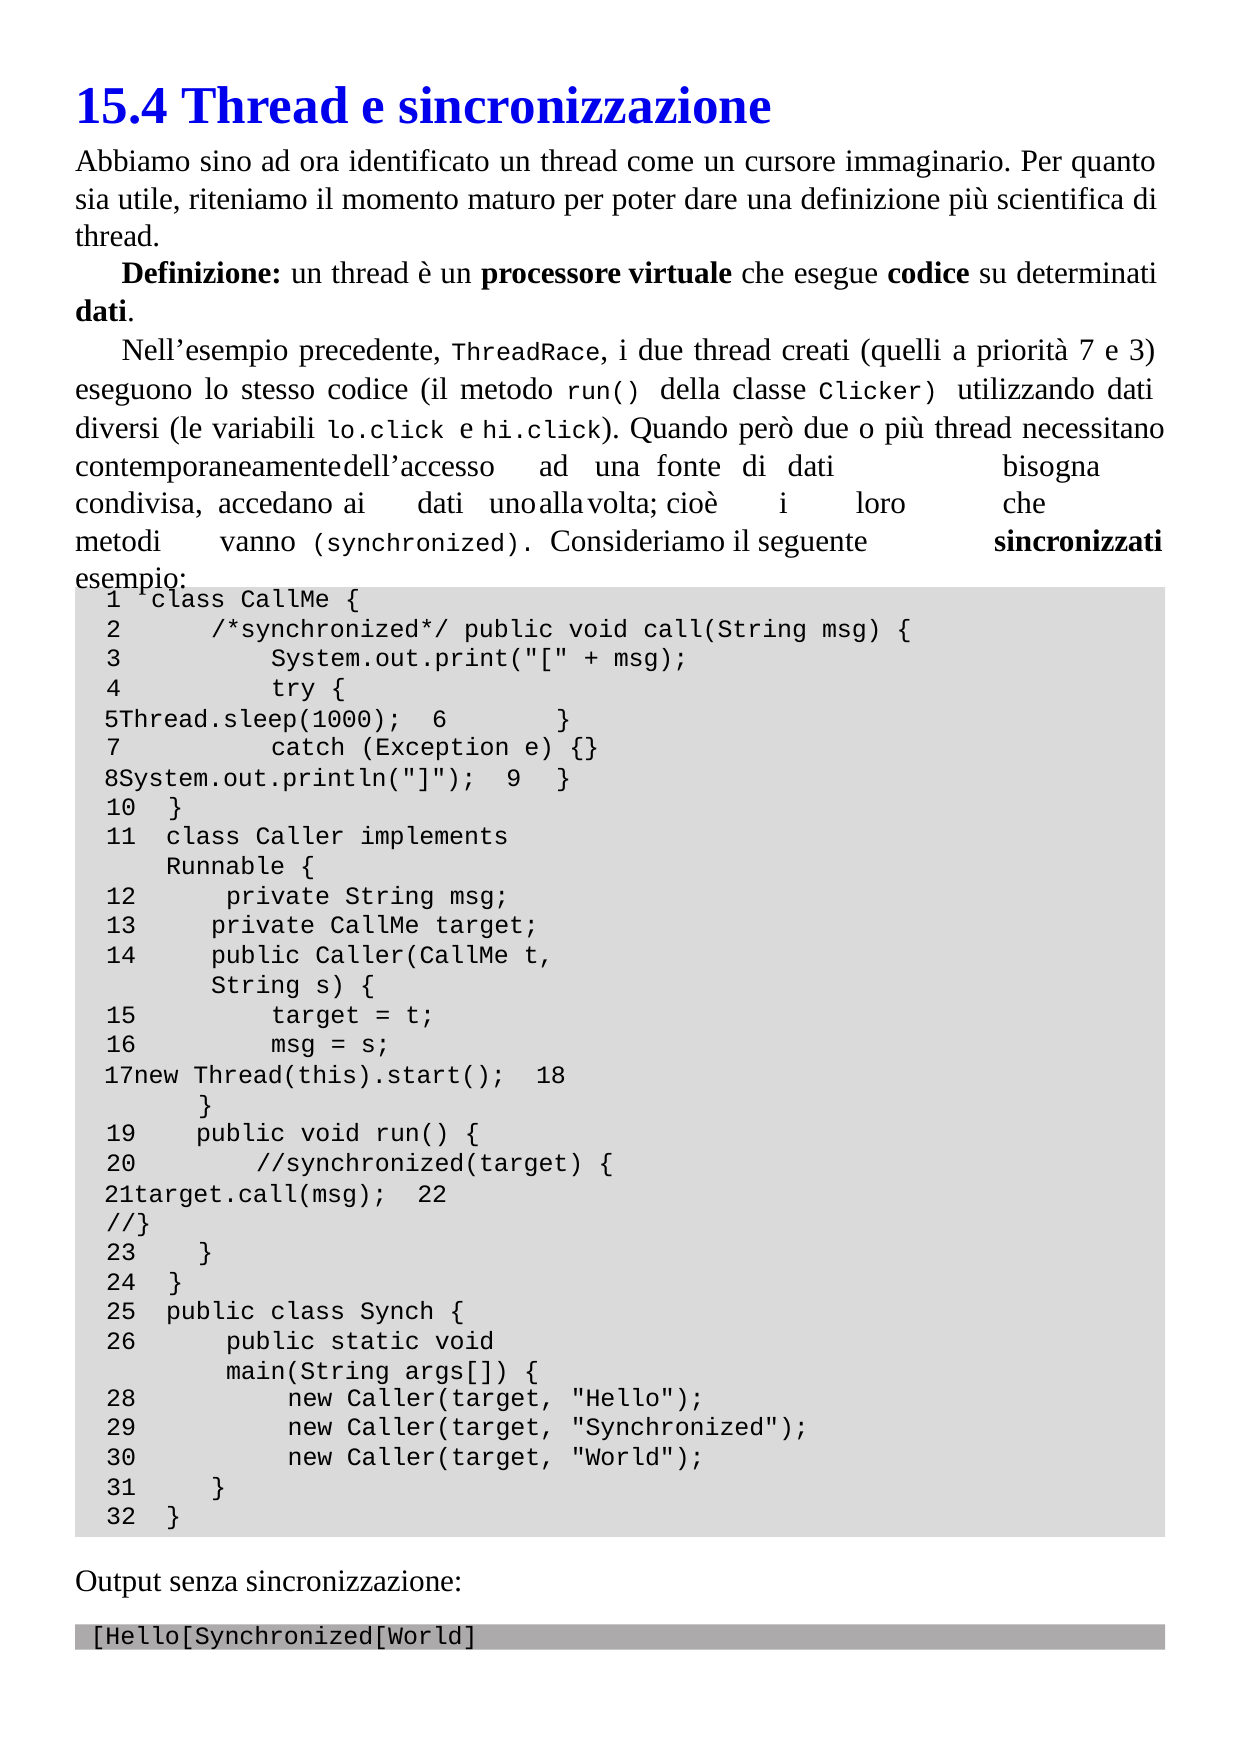

# 15.4 Thread e sincronizzazione
Abbiamo sino ad ora identificato un thread come un cursore immaginario. Per quanto  sia utile, riteniamo il momento maturo per poter dare una definizione più scientifica di  thread.
Definizione: un thread è un processore virtuale che esegue codice su determinati
dati.
Nell’esempio precedente, ThreadRace, i due thread creati (quelli a priorità 7 e 3)  eseguono lo stesso codice (il metodo run() della classe Clicker) utilizzando dati  diversi (le variabili lo.click e hi.click). Quando però due o più thread necessitano
contemporaneamente	dell’accesso	ad	 una	fonte	di		dati	condivisa,  accedano	ai	dati	uno	alla	volta;	cioè		i	loro	metodi	vanno  (synchronized). Consideriamo il seguente esempio:
bisogna	che
sincronizzati
class CallMe {
/*synchronized*/ public void call(String msg) {
System.out.print("[" + msg);
try {
Thread.sleep(1000);  6	}
catch (Exception e) {}
System.out.println("]");  9	}
10	}
class Caller implements Runnable {
private String msg;
private CallMe target;
public Caller(CallMe t, String s) {
target = t;
msg = s;
new Thread(this).start();  18	}
public void run() {
//synchronized(target) {
target.call(msg);  22	//}
23	}
24	}
public class Synch {
public static void main(String args[]) {
CallMe target = new CallMe();

| 28 |  |  | new | Caller(target, | "Hello"); |
| --- | --- | --- | --- | --- | --- |
| 29 |  |  | new | Caller(target, | "Synchronized"); |
| 30 |  |  | new | Caller(target, | "World"); |
| 31 |  | } |  |  |  |
| 32 | } |  |  |  |  |
Output senza sincronizzazione:
[Hello[Synchronized[World]